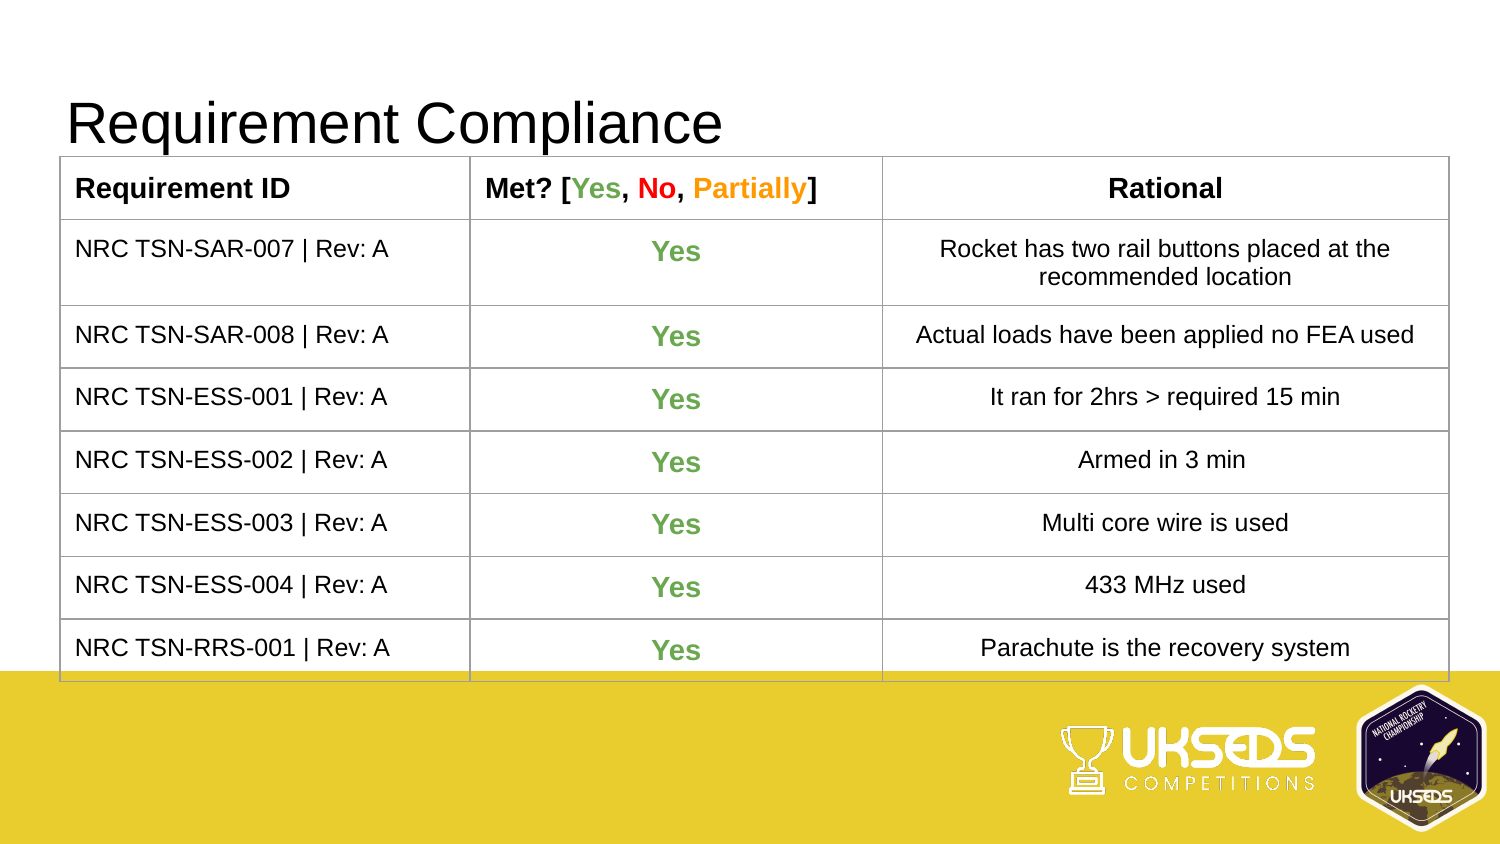

# Requirement Compliance
| Requirement ID | Met? [Yes, No, Partially] | Rational |
| --- | --- | --- |
| NRC TSN-SAR-007 | Rev: A | Yes | Rocket has two rail buttons placed at the recommended location |
| NRC TSN-SAR-008 | Rev: A | Yes | Actual loads have been applied no FEA used |
| NRC TSN-ESS-001 | Rev: A | Yes | It ran for 2hrs > required 15 min |
| NRC TSN-ESS-002 | Rev: A | Yes | Armed in 3 min |
| NRC TSN-ESS-003 | Rev: A | Yes | Multi core wire is used |
| NRC TSN-ESS-004 | Rev: A | Yes | 433 MHz used |
| NRC TSN-RRS-001 | Rev: A | Yes | Parachute is the recovery system |